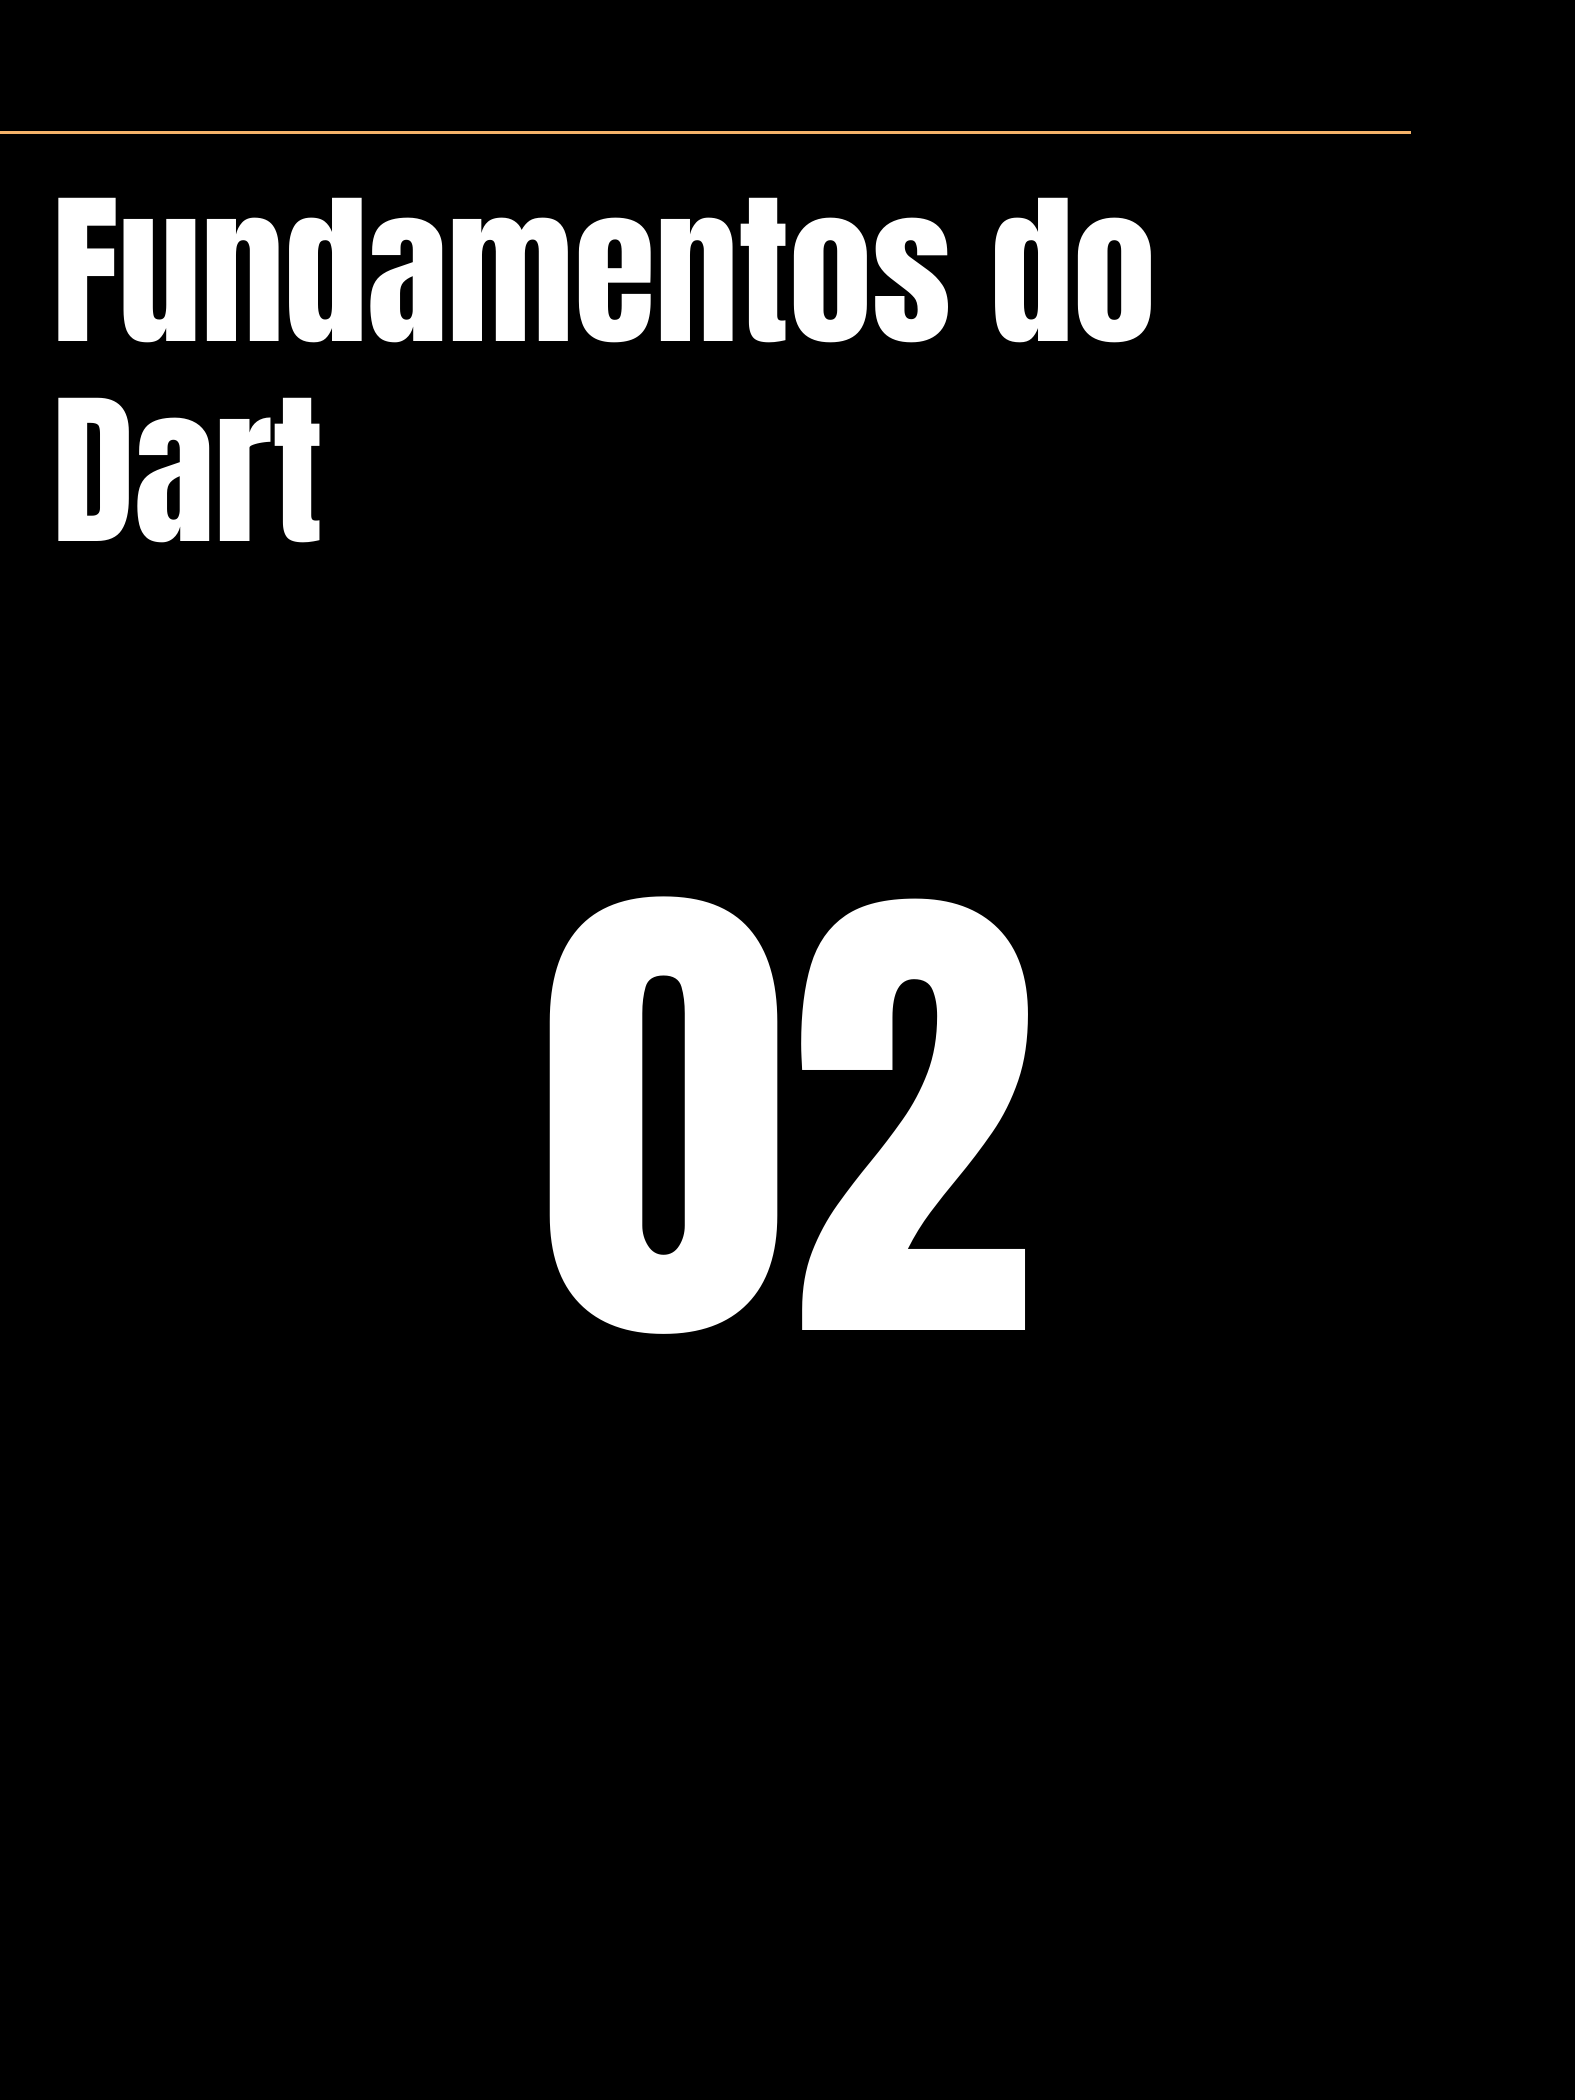

Fundamentos do Dart
02
By Felipe Maciel Scalco
12